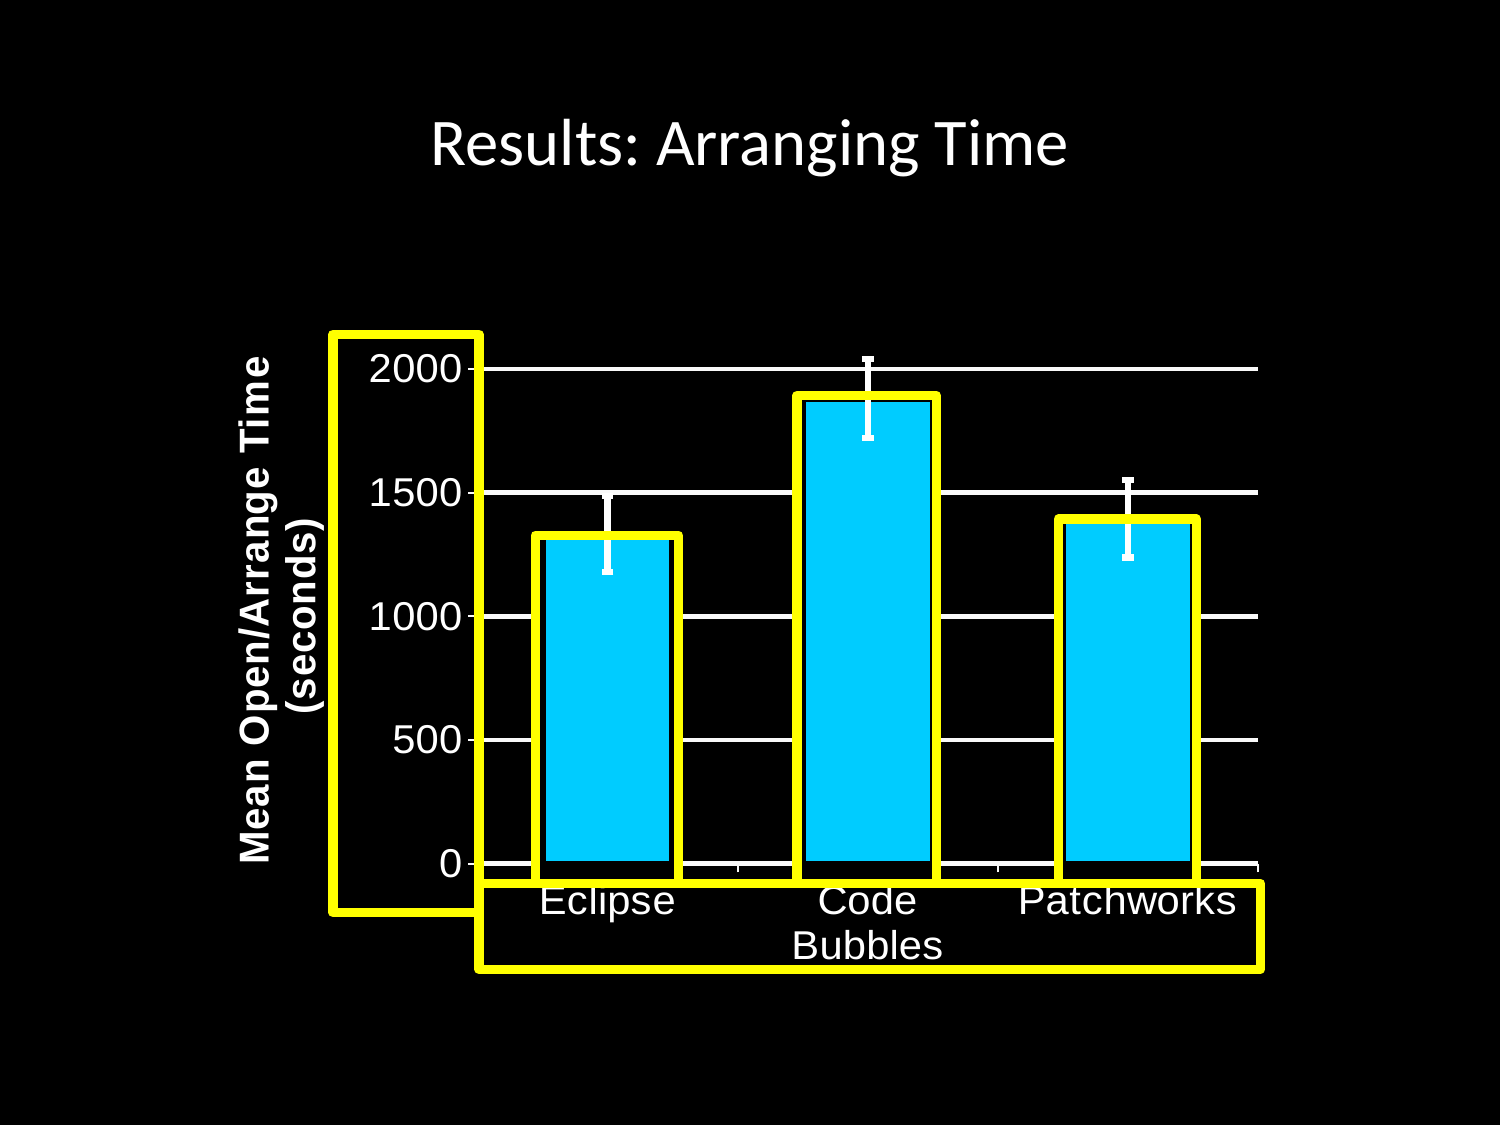

# Results: Arranging Time

### Chart

| Category |  |
|---|---|
| Eclipse | 1333.1 |
| Code Bubbles | 1880.6 |
| Patchworks | 1394.4 |